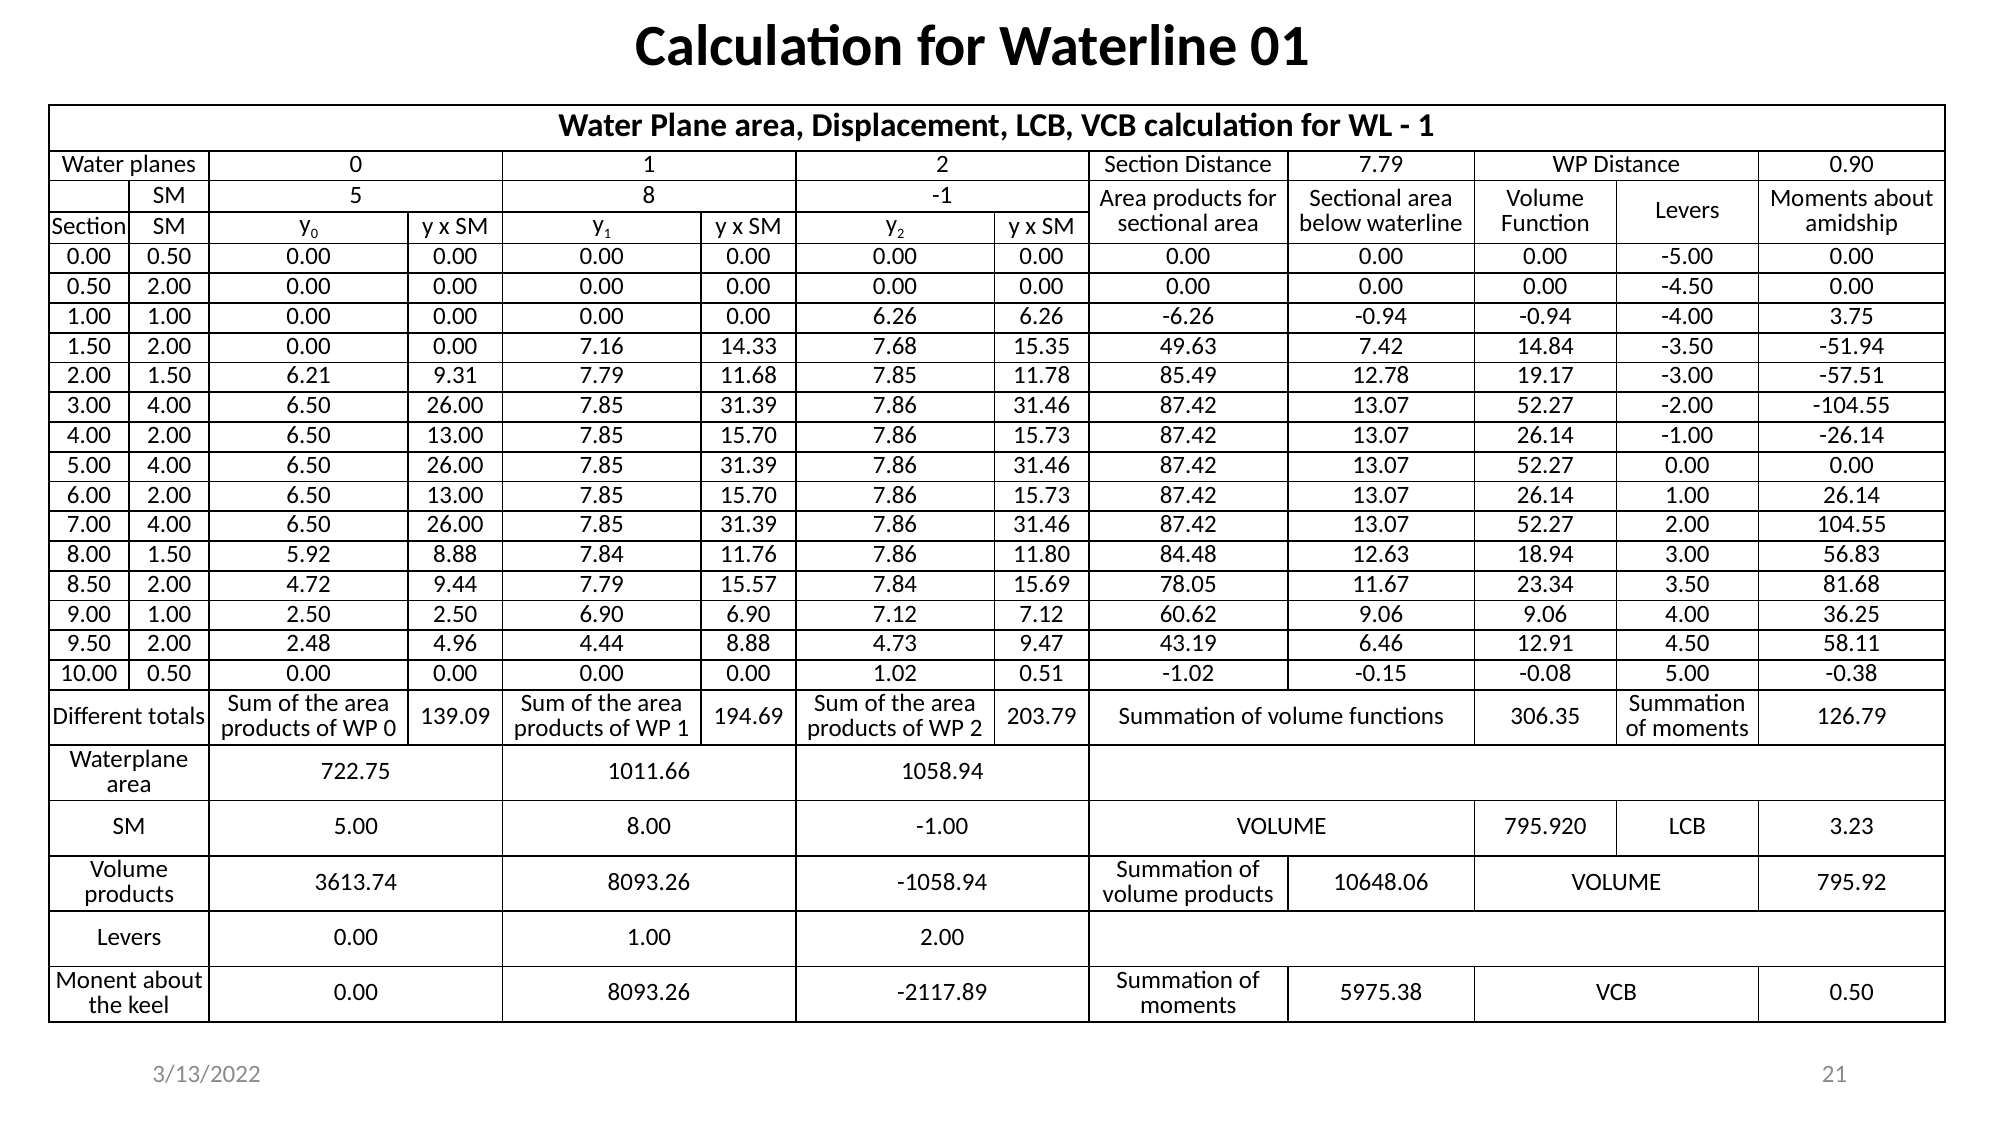

Calculation for Waterline 01
| Water Plane area, Displacement, LCB, VCB calculation for WL - 1 |  |  |  |  |  |  |  |  |  |  |  |  |
| --- | --- | --- | --- | --- | --- | --- | --- | --- | --- | --- | --- | --- |
| Water planes |  | 0 |  | 1 |  | 2 |  | Section Distance | 7.79 | WP Distance |  | 0.90 |
|  | SM | 5 |  | 8 |  | -1 |  | Area products for sectional area | Sectional area below waterline | Volume Function | Levers | Moments about amidship |
| Section | SM | y0 | y x SM | y1 | y x SM | y2 | y x SM |  |  |  |  |  |
| 0.00 | 0.50 | 0.00 | 0.00 | 0.00 | 0.00 | 0.00 | 0.00 | 0.00 | 0.00 | 0.00 | -5.00 | 0.00 |
| 0.50 | 2.00 | 0.00 | 0.00 | 0.00 | 0.00 | 0.00 | 0.00 | 0.00 | 0.00 | 0.00 | -4.50 | 0.00 |
| 1.00 | 1.00 | 0.00 | 0.00 | 0.00 | 0.00 | 6.26 | 6.26 | -6.26 | -0.94 | -0.94 | -4.00 | 3.75 |
| 1.50 | 2.00 | 0.00 | 0.00 | 7.16 | 14.33 | 7.68 | 15.35 | 49.63 | 7.42 | 14.84 | -3.50 | -51.94 |
| 2.00 | 1.50 | 6.21 | 9.31 | 7.79 | 11.68 | 7.85 | 11.78 | 85.49 | 12.78 | 19.17 | -3.00 | -57.51 |
| 3.00 | 4.00 | 6.50 | 26.00 | 7.85 | 31.39 | 7.86 | 31.46 | 87.42 | 13.07 | 52.27 | -2.00 | -104.55 |
| 4.00 | 2.00 | 6.50 | 13.00 | 7.85 | 15.70 | 7.86 | 15.73 | 87.42 | 13.07 | 26.14 | -1.00 | -26.14 |
| 5.00 | 4.00 | 6.50 | 26.00 | 7.85 | 31.39 | 7.86 | 31.46 | 87.42 | 13.07 | 52.27 | 0.00 | 0.00 |
| 6.00 | 2.00 | 6.50 | 13.00 | 7.85 | 15.70 | 7.86 | 15.73 | 87.42 | 13.07 | 26.14 | 1.00 | 26.14 |
| 7.00 | 4.00 | 6.50 | 26.00 | 7.85 | 31.39 | 7.86 | 31.46 | 87.42 | 13.07 | 52.27 | 2.00 | 104.55 |
| 8.00 | 1.50 | 5.92 | 8.88 | 7.84 | 11.76 | 7.86 | 11.80 | 84.48 | 12.63 | 18.94 | 3.00 | 56.83 |
| 8.50 | 2.00 | 4.72 | 9.44 | 7.79 | 15.57 | 7.84 | 15.69 | 78.05 | 11.67 | 23.34 | 3.50 | 81.68 |
| 9.00 | 1.00 | 2.50 | 2.50 | 6.90 | 6.90 | 7.12 | 7.12 | 60.62 | 9.06 | 9.06 | 4.00 | 36.25 |
| 9.50 | 2.00 | 2.48 | 4.96 | 4.44 | 8.88 | 4.73 | 9.47 | 43.19 | 6.46 | 12.91 | 4.50 | 58.11 |
| 10.00 | 0.50 | 0.00 | 0.00 | 0.00 | 0.00 | 1.02 | 0.51 | -1.02 | -0.15 | -0.08 | 5.00 | -0.38 |
| Different totals |  | Sum of the area products of WP 0 | 139.09 | Sum of the area products of WP 1 | 194.69 | Sum of the area products of WP 2 | 203.79 | Summation of volume functions |  | 306.35 | Summation of moments | 126.79 |
| Waterplane area |  | 722.75 |  | 1011.66 |  | 1058.94 |  |  |  |  |  |  |
| SM |  | 5.00 |  | 8.00 |  | -1.00 |  | VOLUME |  | 795.920 | LCB | 3.23 |
| Volume products |  | 3613.74 |  | 8093.26 |  | -1058.94 |  | Summation of volume products | 10648.06 | VOLUME |  | 795.92 |
| Levers |  | 0.00 |  | 1.00 |  | 2.00 |  |  |  |  |  |  |
| Monent about the keel |  | 0.00 |  | 8093.26 |  | -2117.89 |  | Summation of moments | 5975.38 | VCB |  | 0.50 |
3/13/2022
21